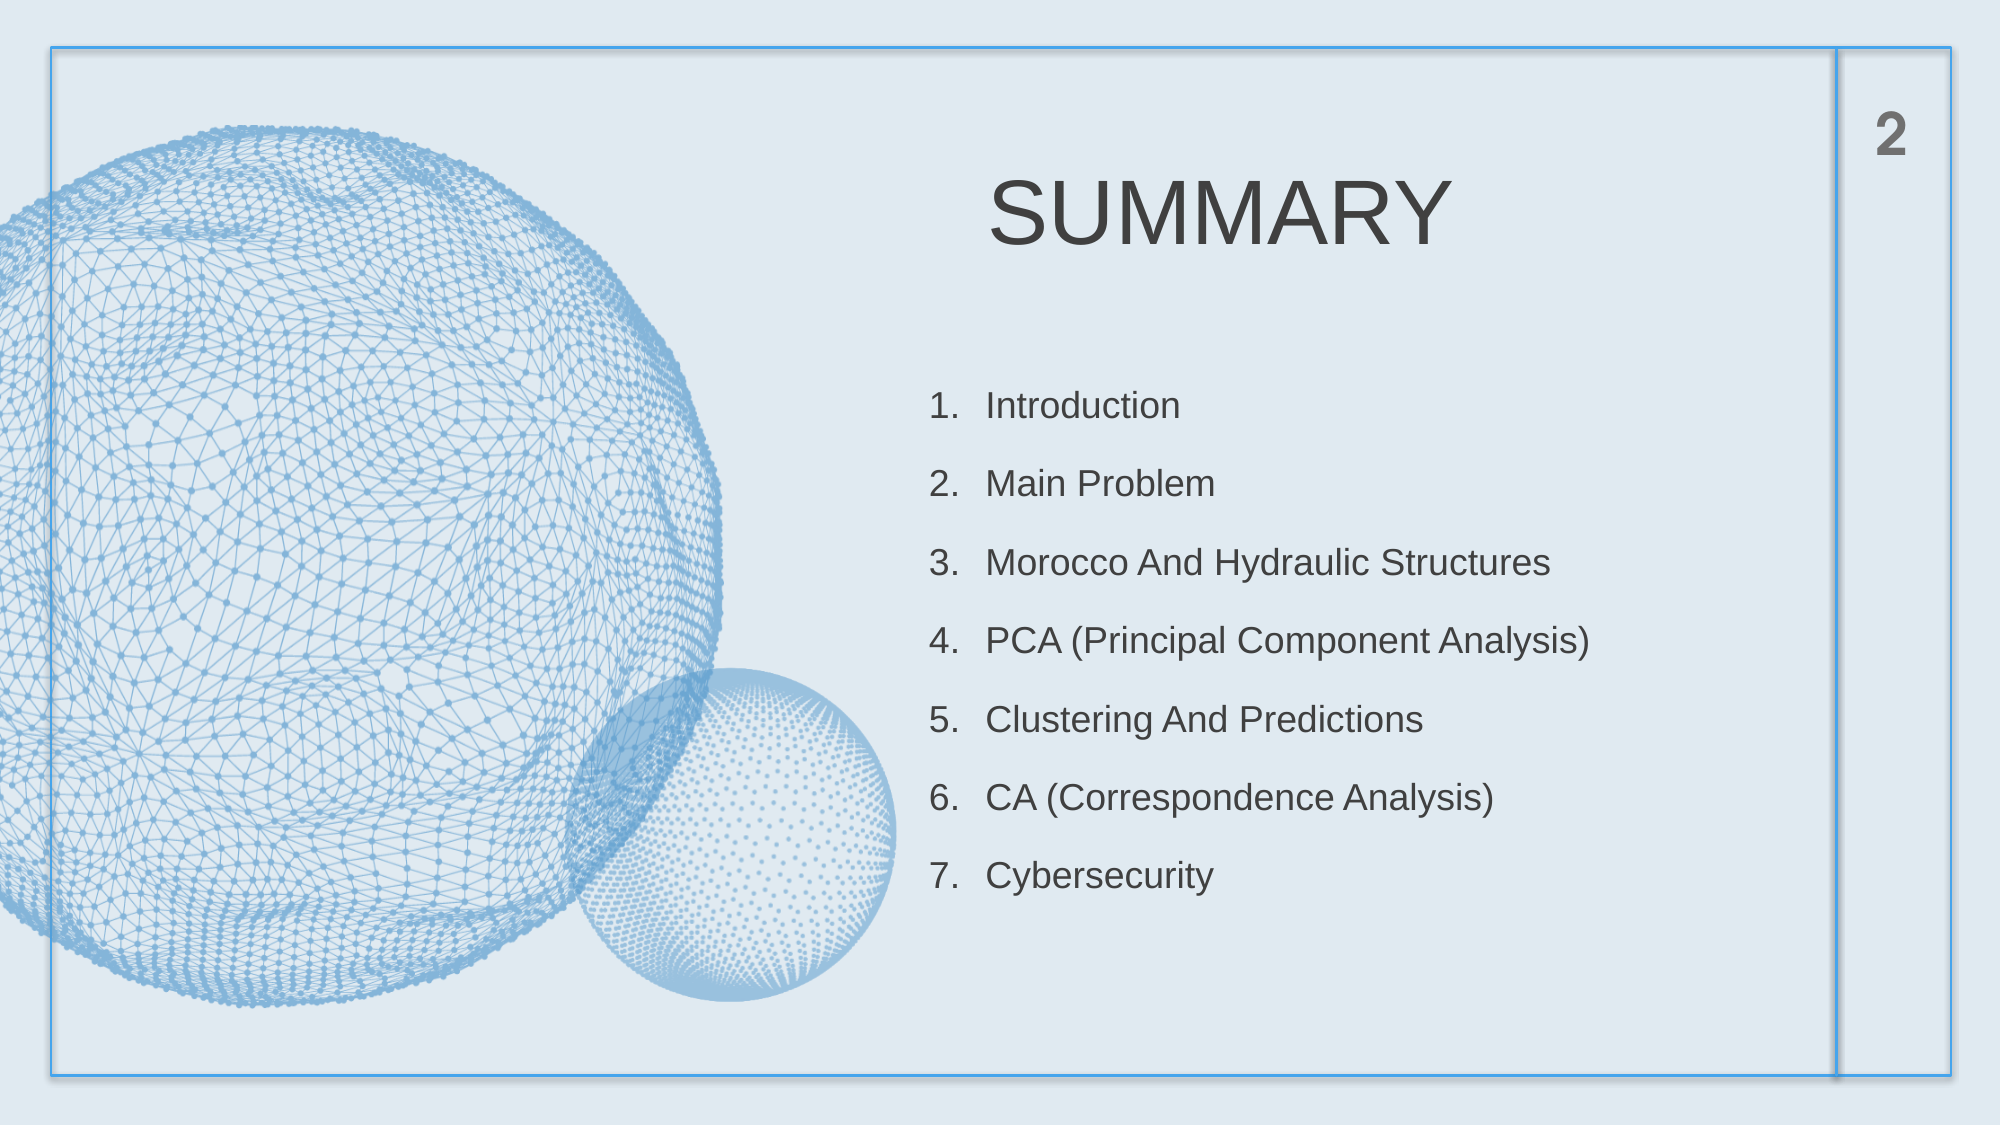

2
# Summary
Introduction
Main Problem
Morocco And Hydraulic Structures
PCA (Principal Component Analysis)
Clustering And Predictions
CA (Correspondence Analysis)
Cybersecurity